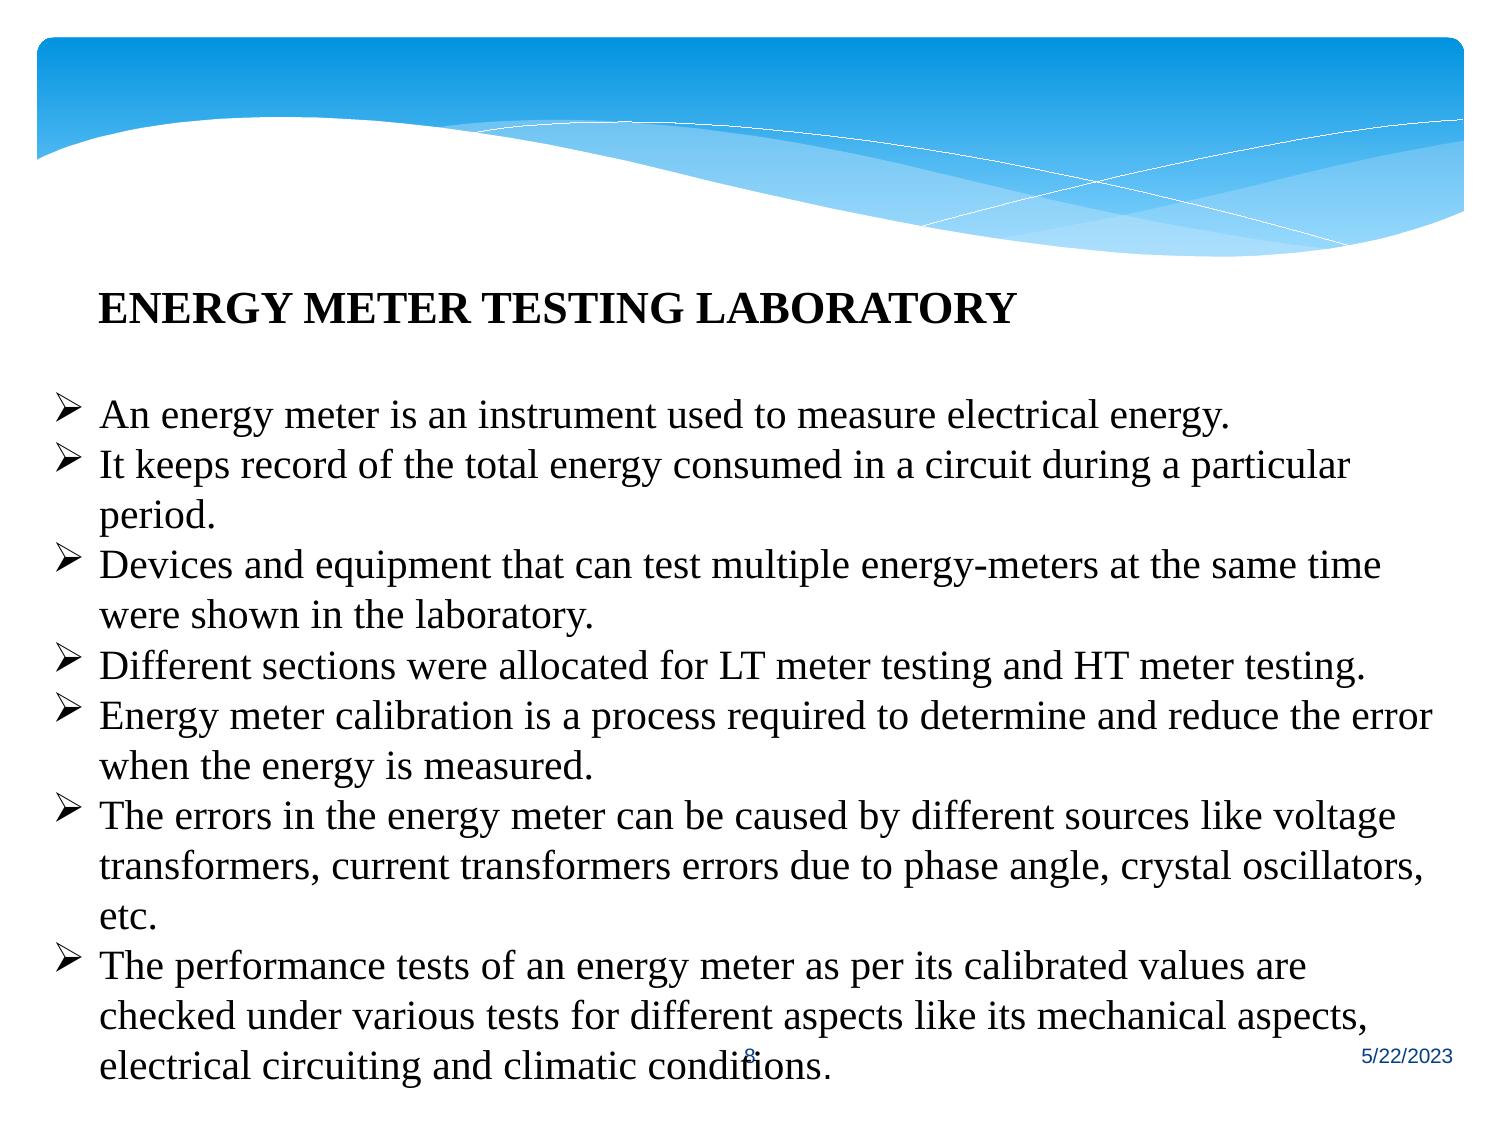

ENERGY METER TESTING LABORATORY

An energy meter is an instrument used to measure electrical energy.
It keeps record of the total energy consumed in a circuit during a particular period.
Devices and equipment that can test multiple energy-meters at the same time were shown in the laboratory.
Different sections were allocated for LT meter testing and HT meter testing.
Energy meter calibration is a process required to determine and reduce the error when the energy is measured.
The errors in the energy meter can be caused by different sources like voltage transformers, current transformers errors due to phase angle, crystal oscillators, etc.
The performance tests of an energy meter as per its calibrated values are checked under various tests for different aspects like its mechanical aspects, electrical circuiting and climatic conditions.
8
5/22/2023